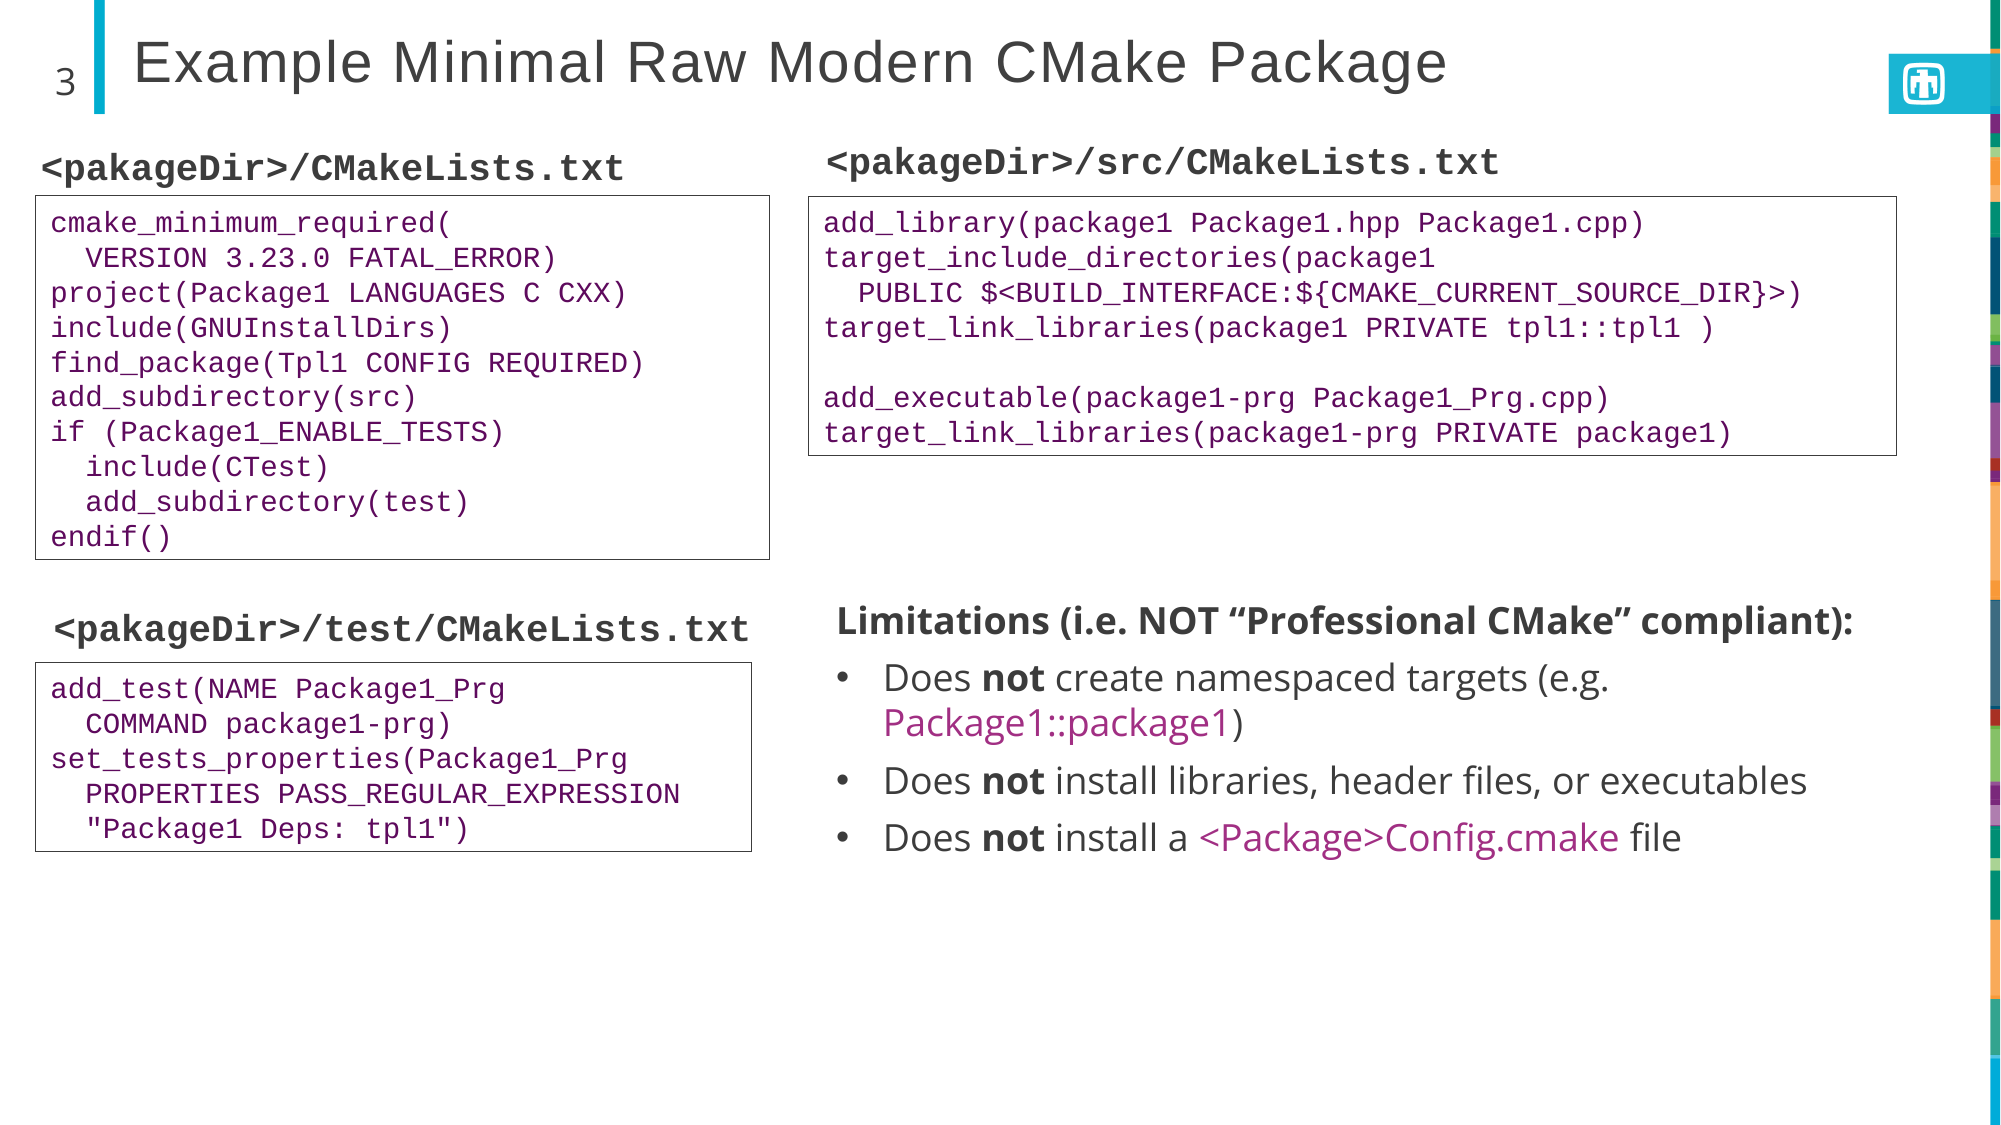

# Example Minimal Raw Modern CMake Package
3
<pakageDir>/src/CMakeLists.txt
<pakageDir>/CMakeLists.txt
cmake_minimum_required(
  VERSION 3.23.0 FATAL_ERROR)
project(Package1 LANGUAGES C CXX)
include(GNUInstallDirs)
find_package(Tpl1 CONFIG REQUIRED)
add_subdirectory(src)
if (Package1_ENABLE_TESTS)
  include(CTest)
  add_subdirectory(test)
endif()
add_library(package1 Package1.hpp Package1.cpp)
target_include_directories(package1
  PUBLIC $<BUILD_INTERFACE:${CMAKE_CURRENT_SOURCE_DIR}>)
target_link_libraries(package1 PRIVATE tpl1::tpl1 )

add_executable(package1-prg Package1_Prg.cpp)
target_link_libraries(package1-prg PRIVATE package1)
Limitations (i.e. NOT “Professional CMake” compliant):
Does not create namespaced targets (e.g. Package1::package1)
Does not install libraries, header files, or executables
Does not install a <Package>Config.cmake file
<pakageDir>/test/CMakeLists.txt
add_test(NAME Package1_Prg
  COMMAND package1-prg)
set_tests_properties(Package1_Prg
  PROPERTIES PASS_REGULAR_EXPRESSION
  "Package1 Deps: tpl1")